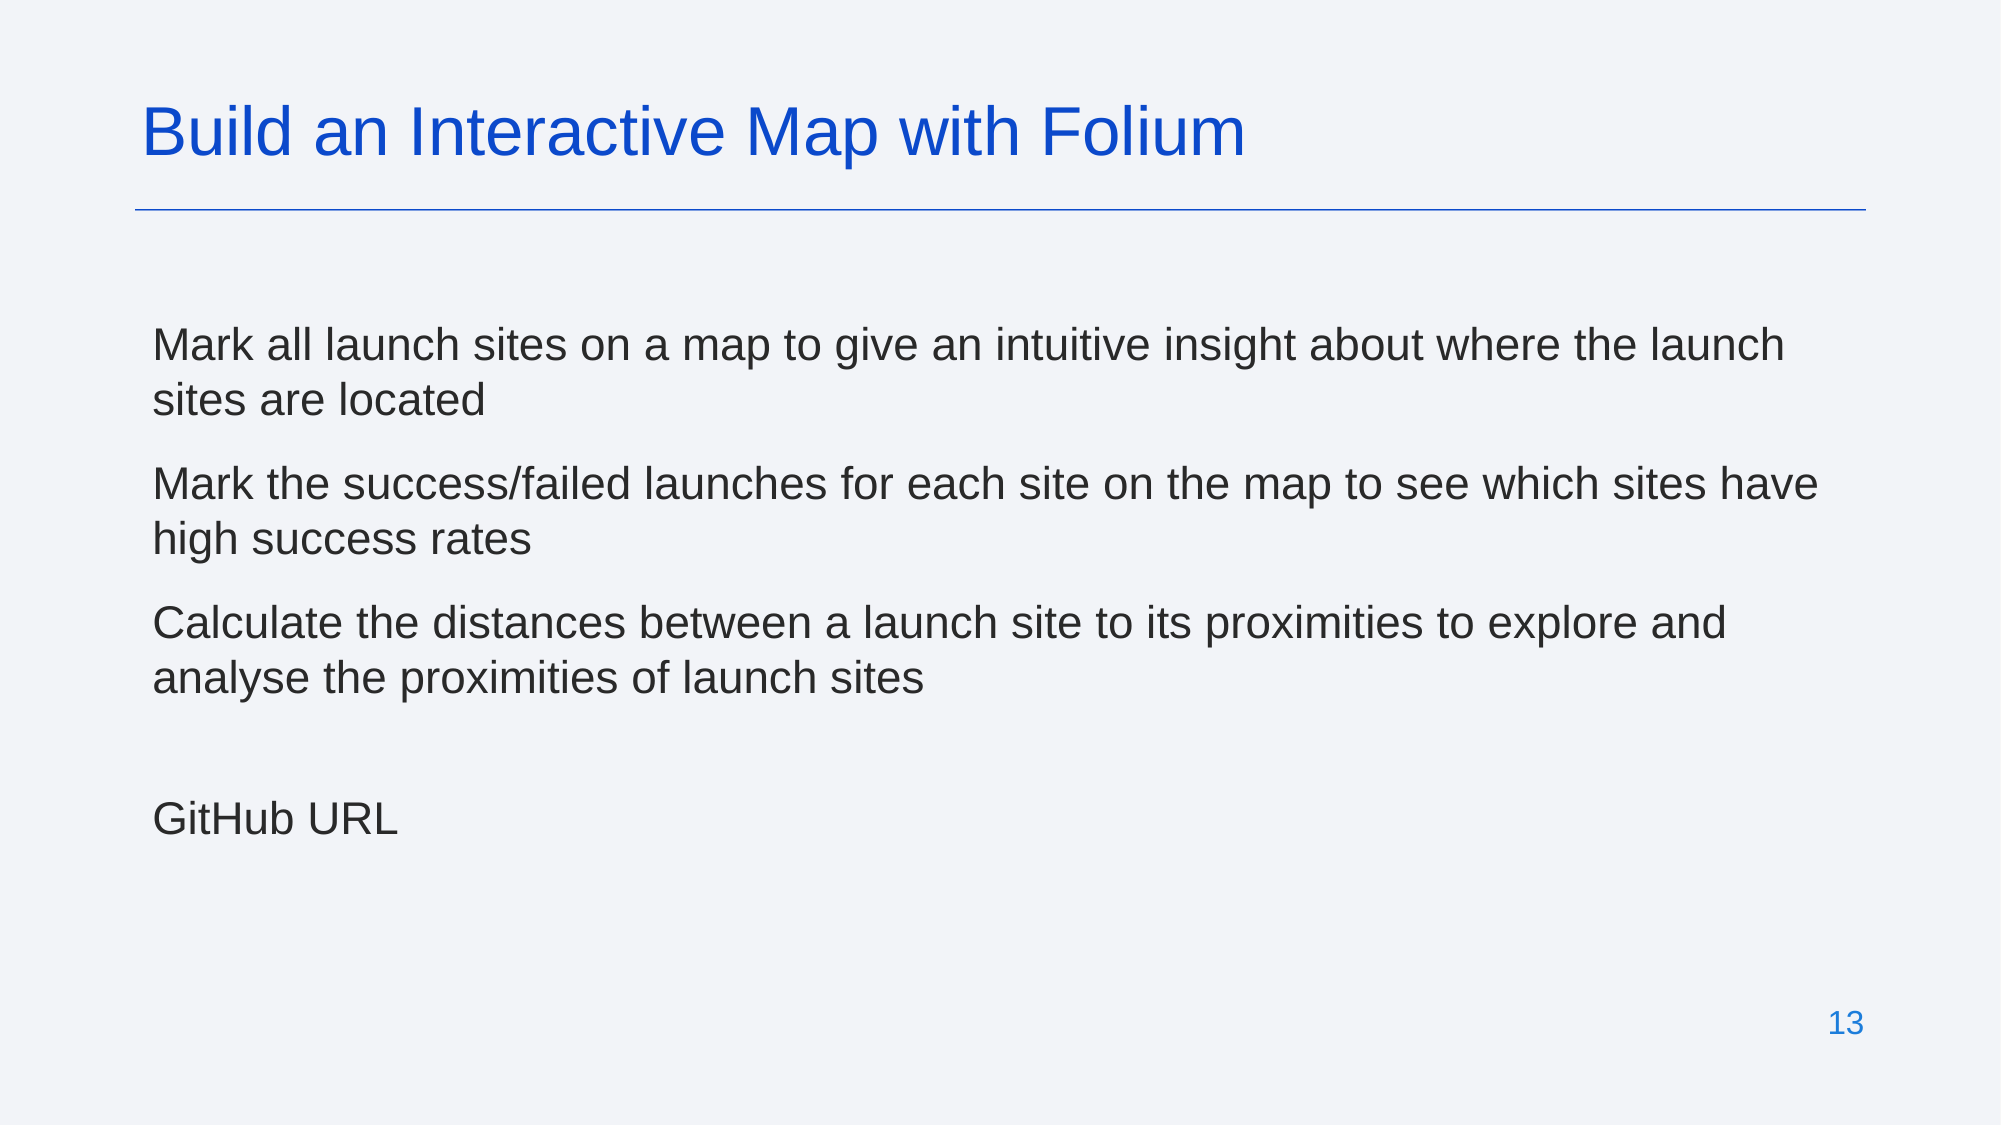

Build an Interactive Map with Folium
Mark all launch sites on a map to give an intuitive insight about where the launch sites are located
Mark the success/failed launches for each site on the map to see which sites have high success rates
Calculate the distances between a launch site to its proximities to explore and analyse the proximities of launch sites

GitHub URL
13